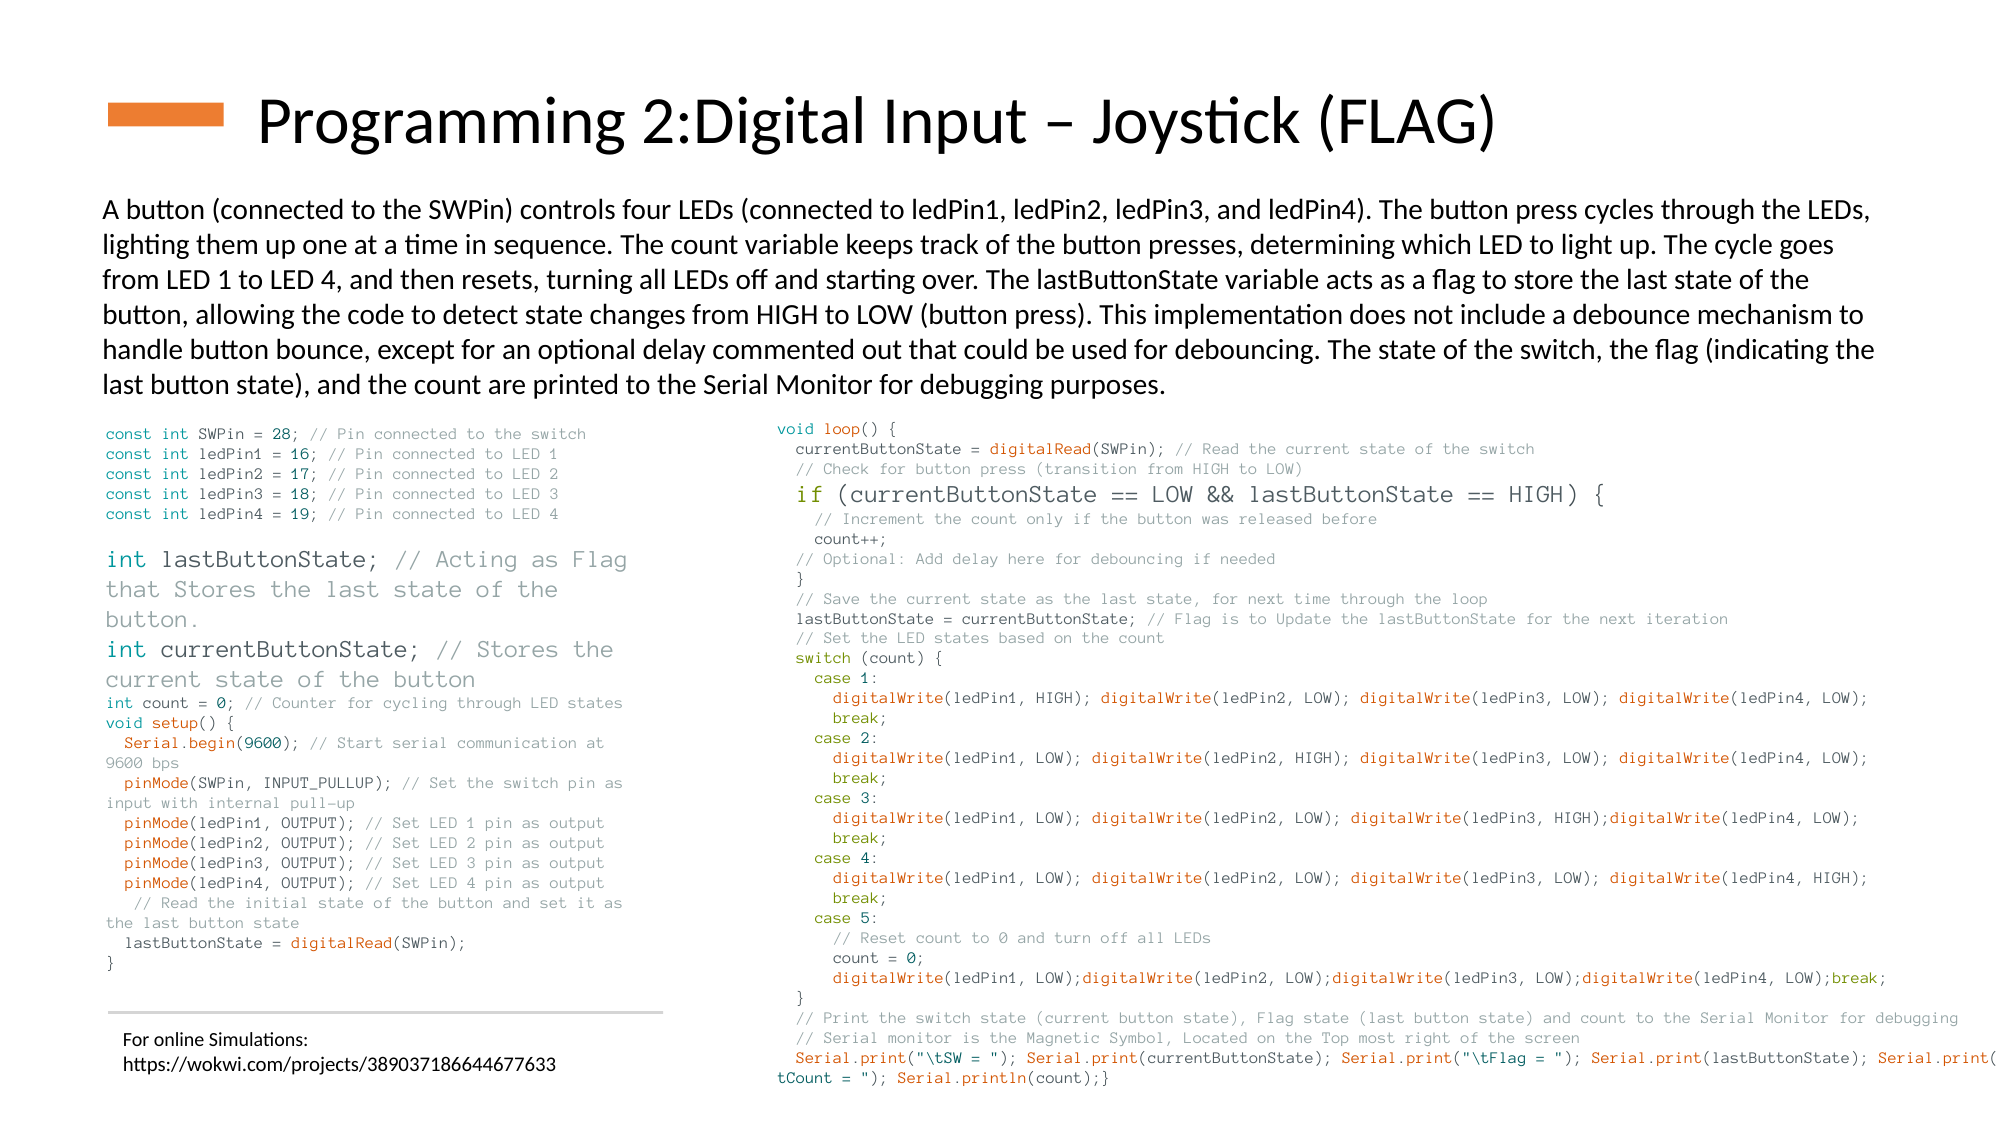

# Programming 2:Digital Input – Joystick (FLAG)

A button (connected to the SWPin) controls four LEDs (connected to ledPin1, ledPin2, ledPin3, and ledPin4). The button press cycles through the LEDs, lighting them up one at a time in sequence. The count variable keeps track of the button presses, determining which LED to light up. The cycle goes from LED 1 to LED 4, and then resets, turning all LEDs off and starting over. The lastButtonState variable acts as a flag to store the last state of the button, allowing the code to detect state changes from HIGH to LOW (button press). This implementation does not include a debounce mechanism to handle button bounce, except for an optional delay commented out that could be used for debouncing. The state of the switch, the flag (indicating the last button state), and the count are printed to the Serial Monitor for debugging purposes.

void loop() {
  currentButtonState = digitalRead(SWPin); // Read the current state of the switch
  // Check for button press (transition from HIGH to LOW)
  if (currentButtonState == LOW && lastButtonState == HIGH) {
    // Increment the count only if the button was released before
    count++;
  // Optional: Add delay here for debouncing if needed
  }
  // Save the current state as the last state, for next time through the loop
  lastButtonState = currentButtonState; // Flag is to Update the lastButtonState for the next iteration
  // Set the LED states based on the count
  switch (count) {
    case 1:
      digitalWrite(ledPin1, HIGH); digitalWrite(ledPin2, LOW); digitalWrite(ledPin3, LOW); digitalWrite(ledPin4, LOW);
      break;
    case 2:
      digitalWrite(ledPin1, LOW); digitalWrite(ledPin2, HIGH); digitalWrite(ledPin3, LOW); digitalWrite(ledPin4, LOW);
      break;
    case 3:
      digitalWrite(ledPin1, LOW); digitalWrite(ledPin2, LOW); digitalWrite(ledPin3, HIGH);digitalWrite(ledPin4, LOW);
      break;
    case 4:
      digitalWrite(ledPin1, LOW); digitalWrite(ledPin2, LOW); digitalWrite(ledPin3, LOW); digitalWrite(ledPin4, HIGH);
      break;
    case 5:
      // Reset count to 0 and turn off all LEDs
      count = 0;
      digitalWrite(ledPin1, LOW);digitalWrite(ledPin2, LOW);digitalWrite(ledPin3, LOW);digitalWrite(ledPin4, LOW);break;
  }
  // Print the switch state (current button state), Flag state (last button state) and count to the Serial Monitor for debugging
  // Serial monitor is the Magnetic Symbol, Located on the Top most right of the screen
  Serial.print("\tSW = "); Serial.print(currentButtonState); Serial.print("\tFlag = "); Serial.print(lastButtonState); Serial.print("\tCount = "); Serial.println(count);}

const int SWPin = 28; // Pin connected to the switch
const int ledPin1 = 16; // Pin connected to LED 1
const int ledPin2 = 17; // Pin connected to LED 2
const int ledPin3 = 18; // Pin connected to LED 3
const int ledPin4 = 19; // Pin connected to LED 4
int lastButtonState; // Acting as Flag that Stores the last state of the button.
int currentButtonState; // Stores the current state of the button
int count = 0; // Counter for cycling through LED states
void setup() {
  Serial.begin(9600); // Start serial communication at 9600 bps
  pinMode(SWPin, INPUT_PULLUP); // Set the switch pin as input with internal pull-up
  pinMode(ledPin1, OUTPUT); // Set LED 1 pin as output
  pinMode(ledPin2, OUTPUT); // Set LED 2 pin as output
  pinMode(ledPin3, OUTPUT); // Set LED 3 pin as output
  pinMode(ledPin4, OUTPUT); // Set LED 4 pin as output
   // Read the initial state of the button and set it as the last button state
  lastButtonState = digitalRead(SWPin);
}

For online Simulations:
https://wokwi.com/projects/389037186644677633